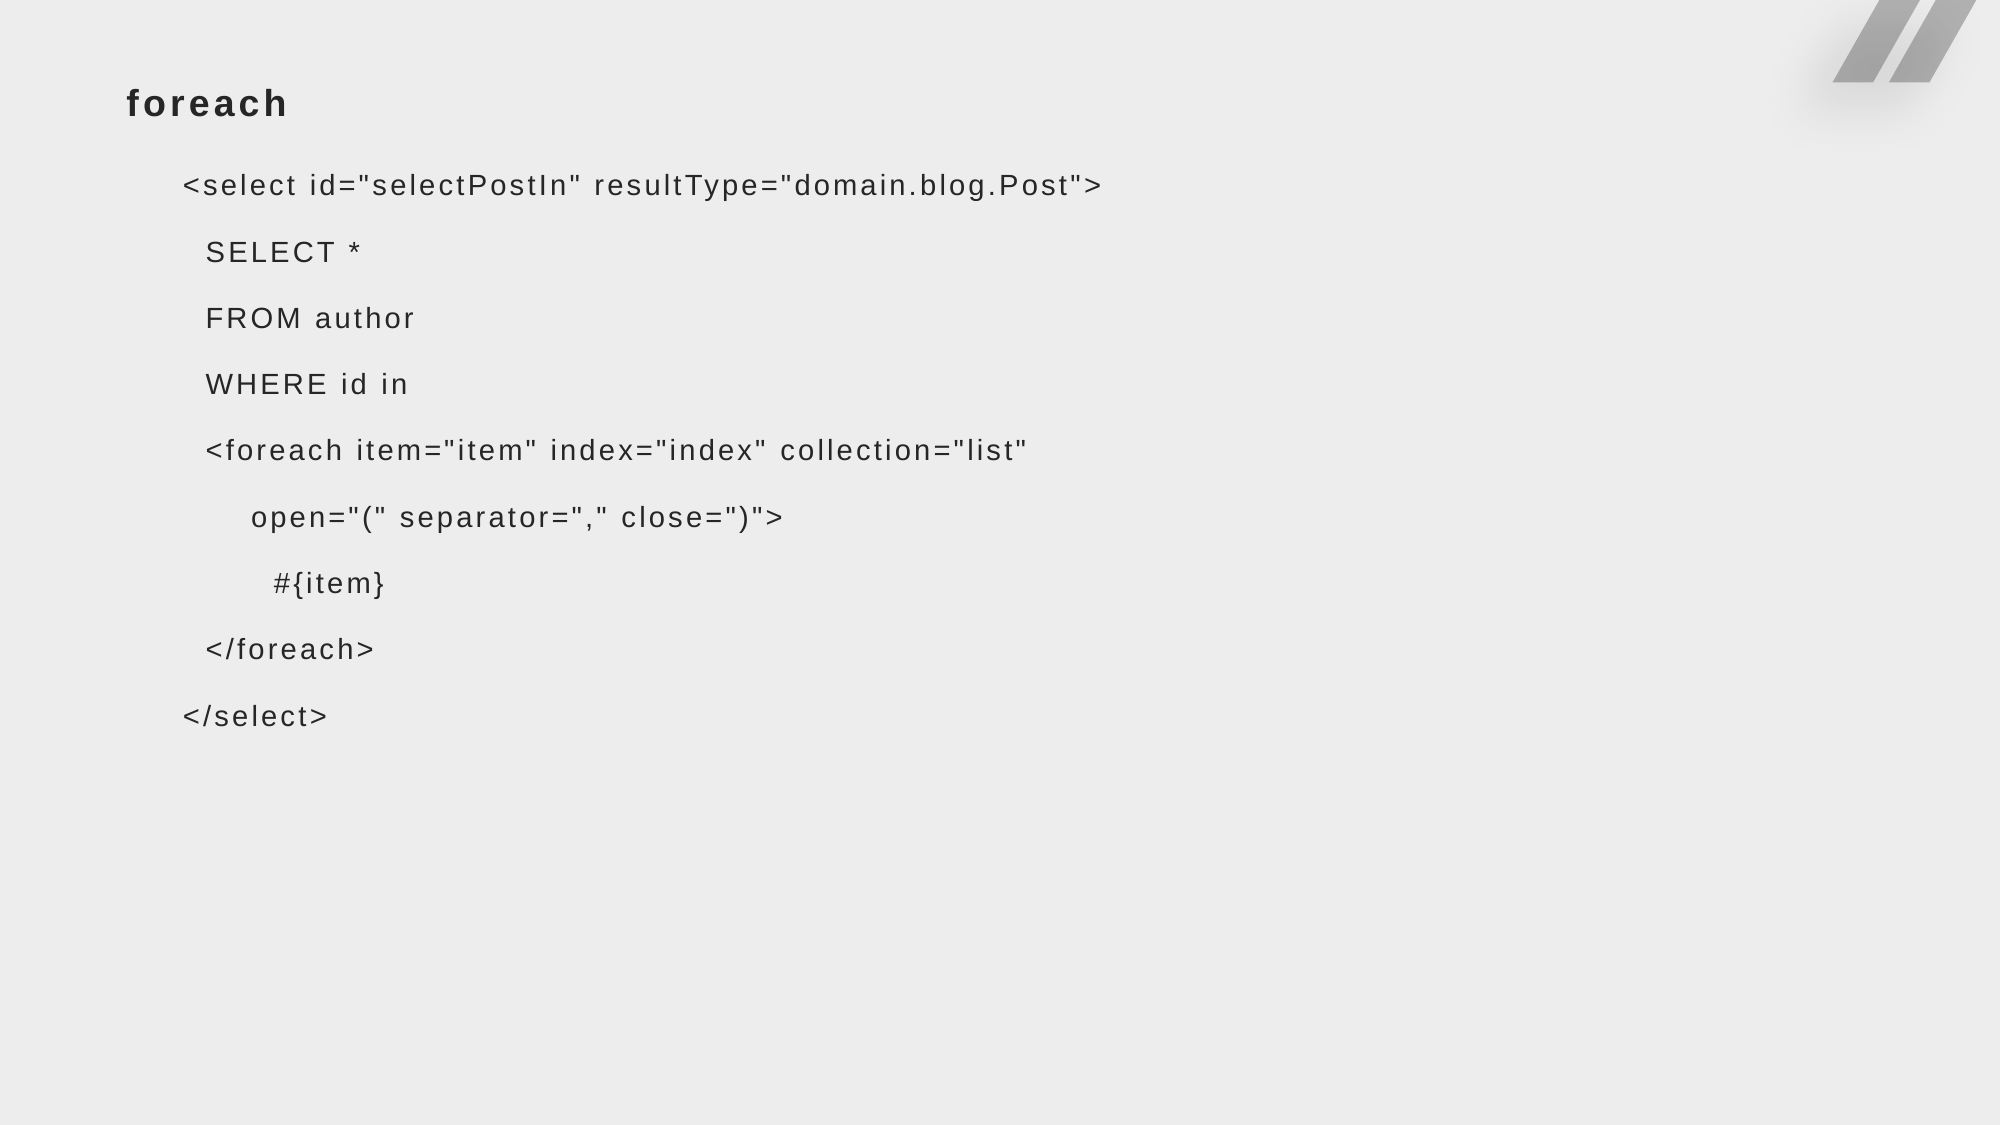

# foreach
<select id="selectPostIn" resultType="domain.blog.Post">
  SELECT *
  FROM author
  WHERE id in
  <foreach item="item" index="index" collection="list"
      open="(" separator="," close=")">
        #{item}
  </foreach>
</select>